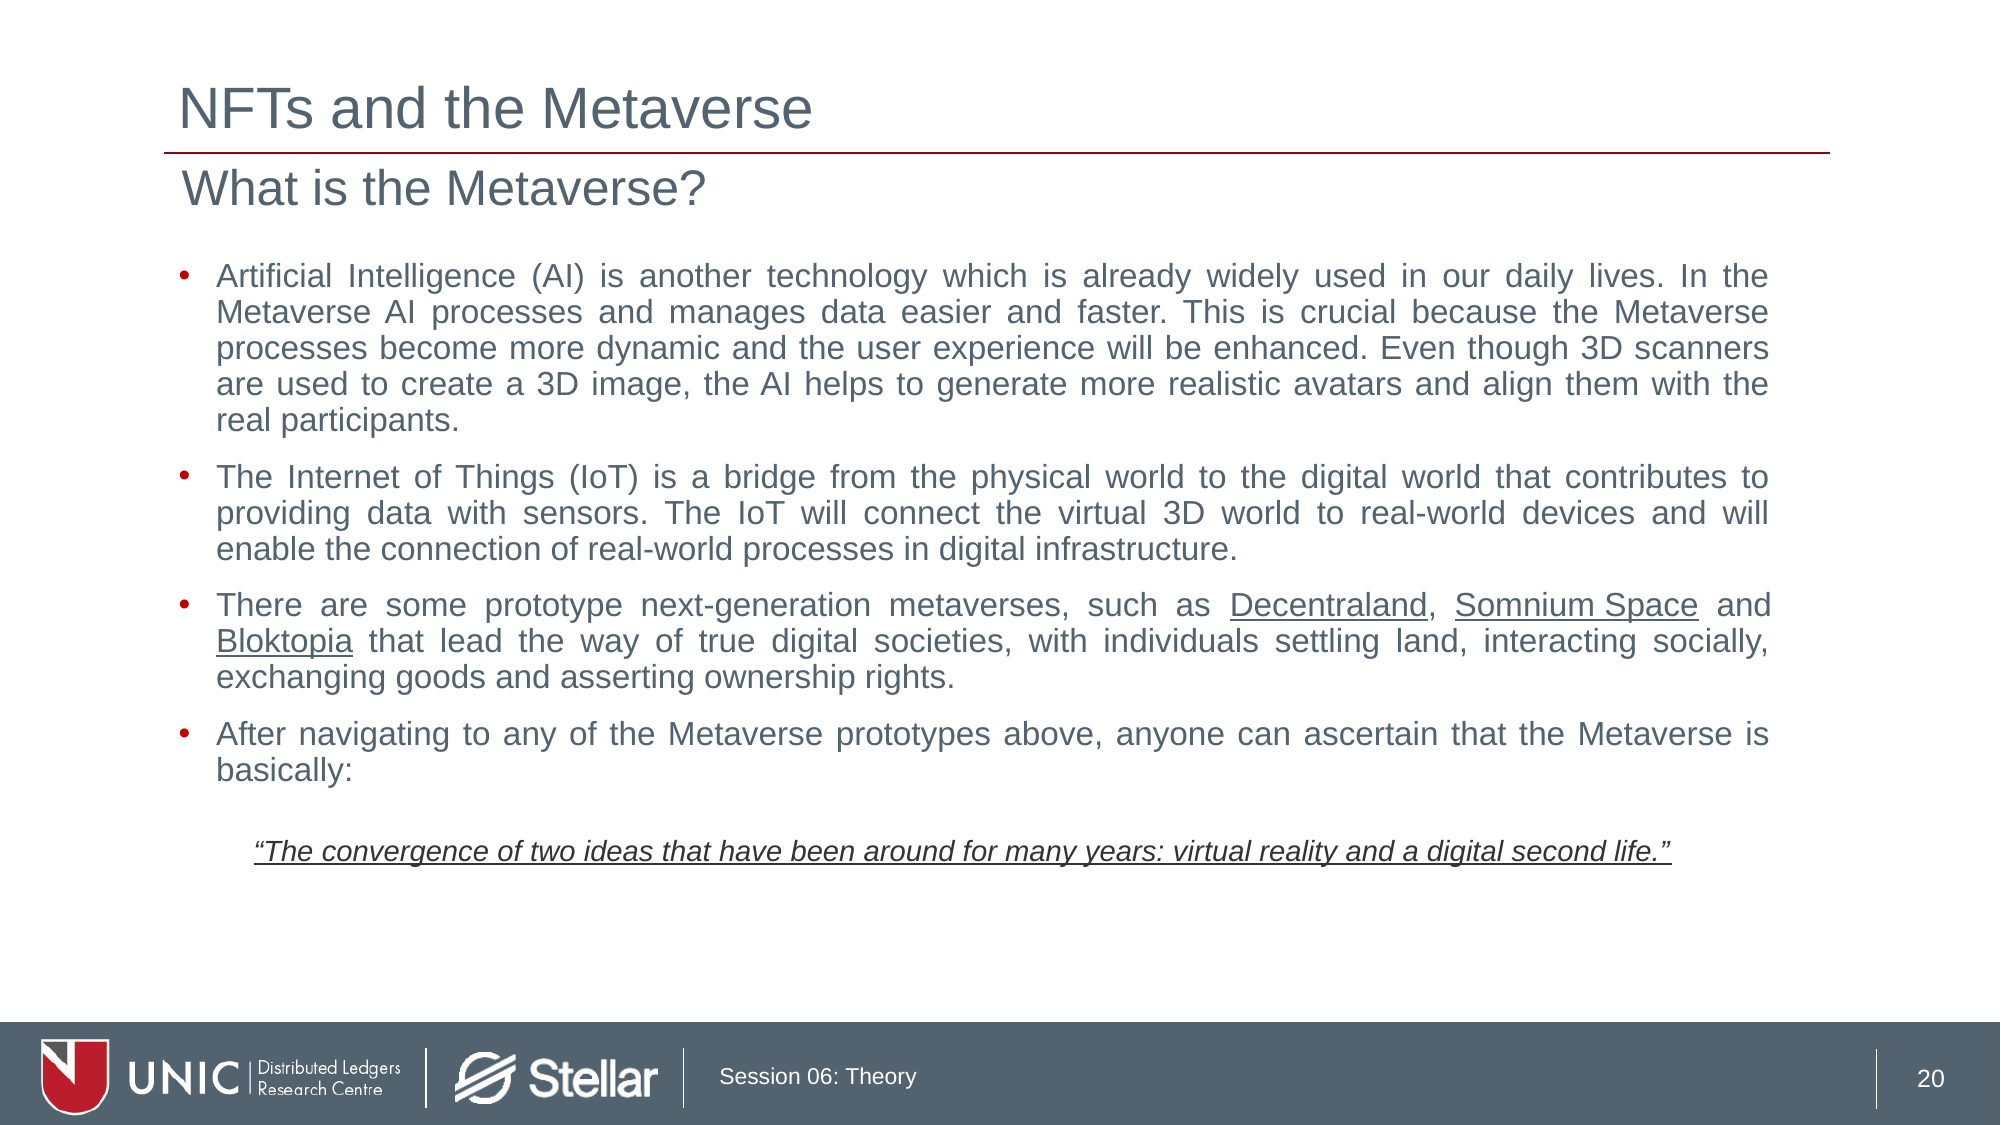

# NFTs and the Metaverse
What is the Metaverse?
Artificial Intelligence (AI) is another technology which is already widely used in our daily lives. In the Metaverse AI processes and manages data easier and faster. This is crucial because the Metaverse processes become more dynamic and the user experience will be enhanced. Even though 3D scanners are used to create a 3D image, the AI helps to generate more realistic avatars and align them with the real participants.
The Internet of Things (IoT) is a bridge from the physical world to the digital world that contributes to providing data with sensors. The IoT will connect the virtual 3D world to real-world devices and will enable the connection of real-world processes in digital infrastructure.
There are some prototype next-generation metaverses, such as Decentraland, Somnium Space and Bloktopia that lead the way of true digital societies, with individuals settling land, interacting socially, exchanging goods and asserting ownership rights.
After navigating to any of the Metaverse prototypes above, anyone can ascertain that the Metaverse is basically:

“The convergence of two ideas that have been around for many years: virtual reality and a digital second life.”

20
Session 06: Theory